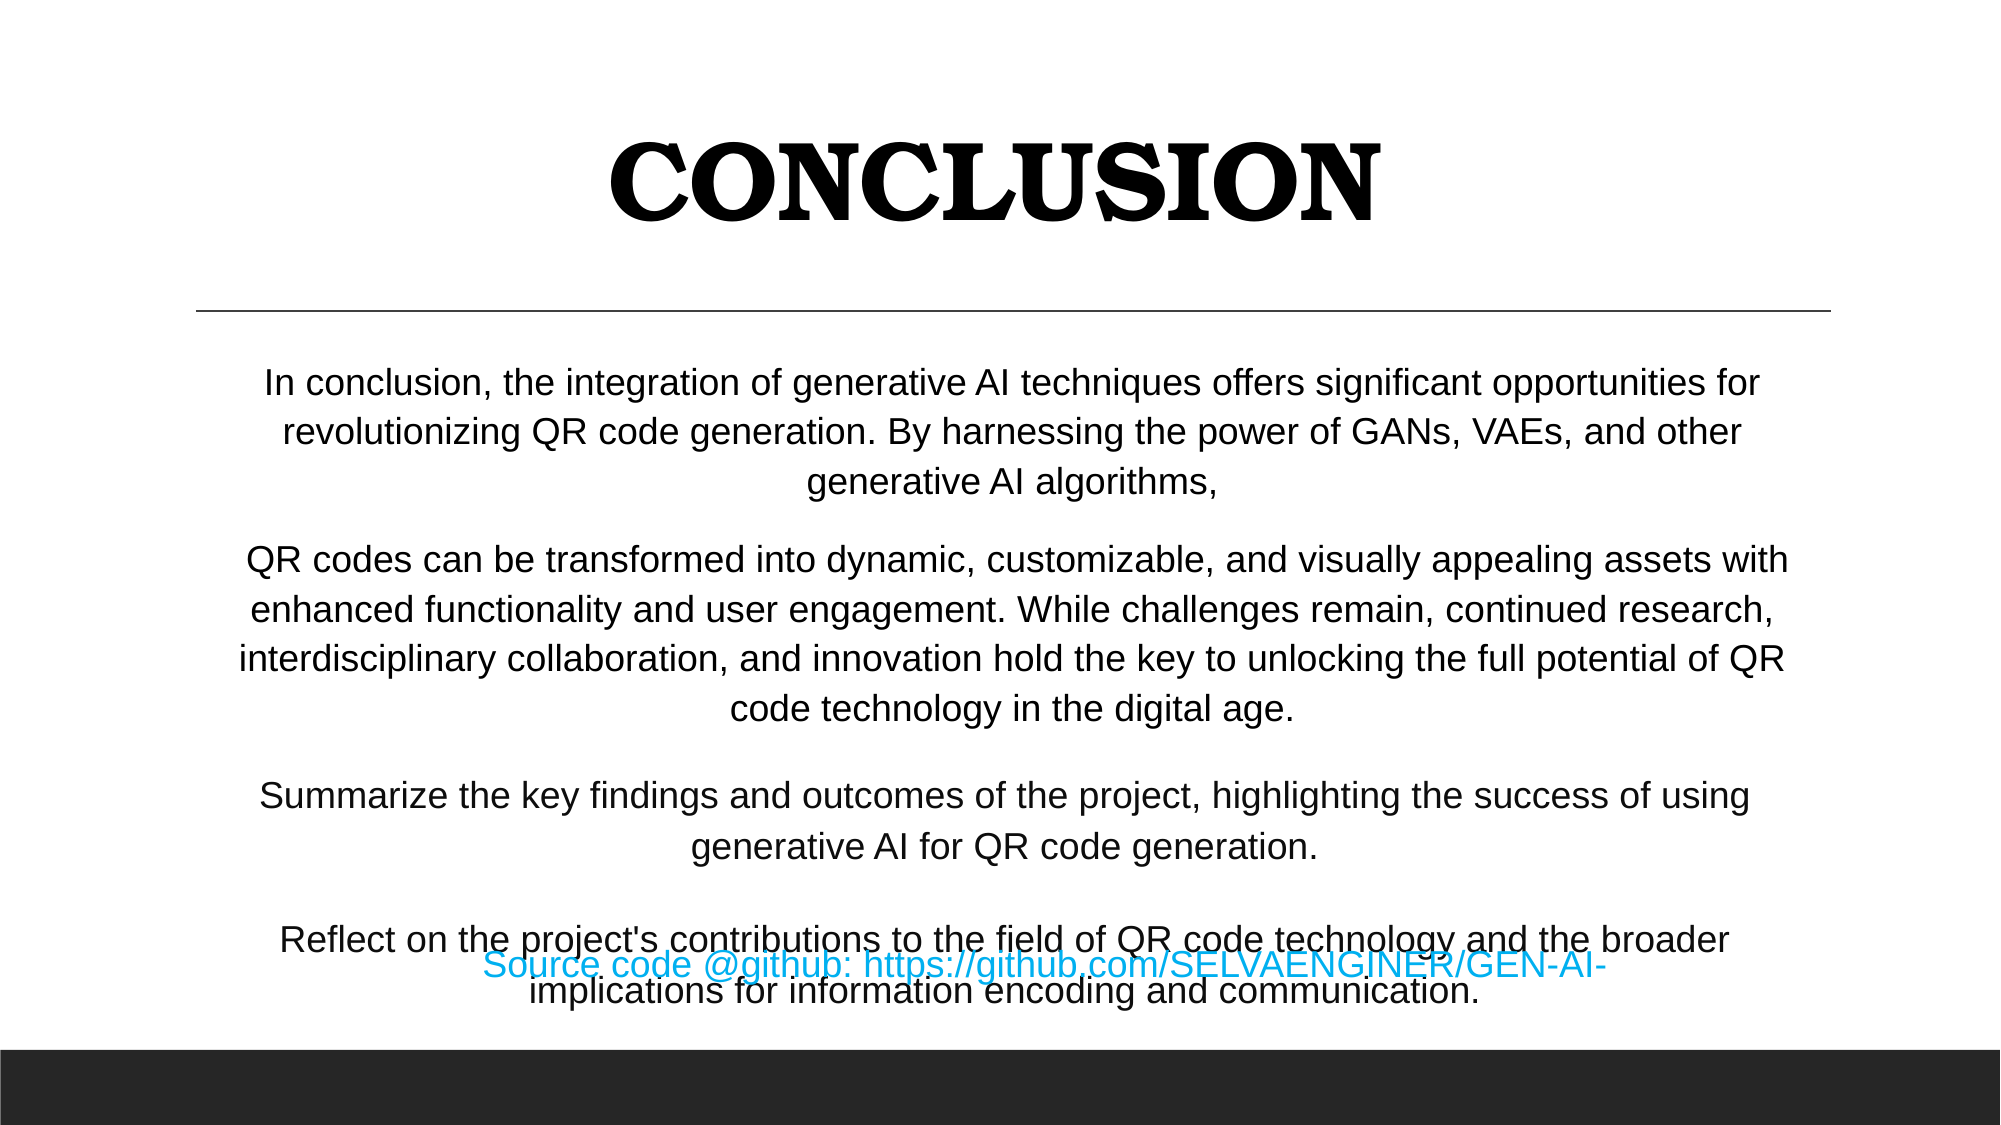

# CONCLUSION
In conclusion, the integration of generative AI techniques offers significant opportunities for revolutionizing QR code generation. By harnessing the power of GANs, VAEs, and other generative AI algorithms,
 QR codes can be transformed into dynamic, customizable, and visually appealing assets with enhanced functionality and user engagement. While challenges remain, continued research, interdisciplinary collaboration, and innovation hold the key to unlocking the full potential of QR code technology in the digital age.
Summarize the key findings and outcomes of the project, highlighting the success of using generative AI for QR code generation.
Reflect on the project's contributions to the field of QR code technology and the broader implications for information encoding and communication.

Source code @github: https://github.com/SELVAENGINER/GEN-AI-